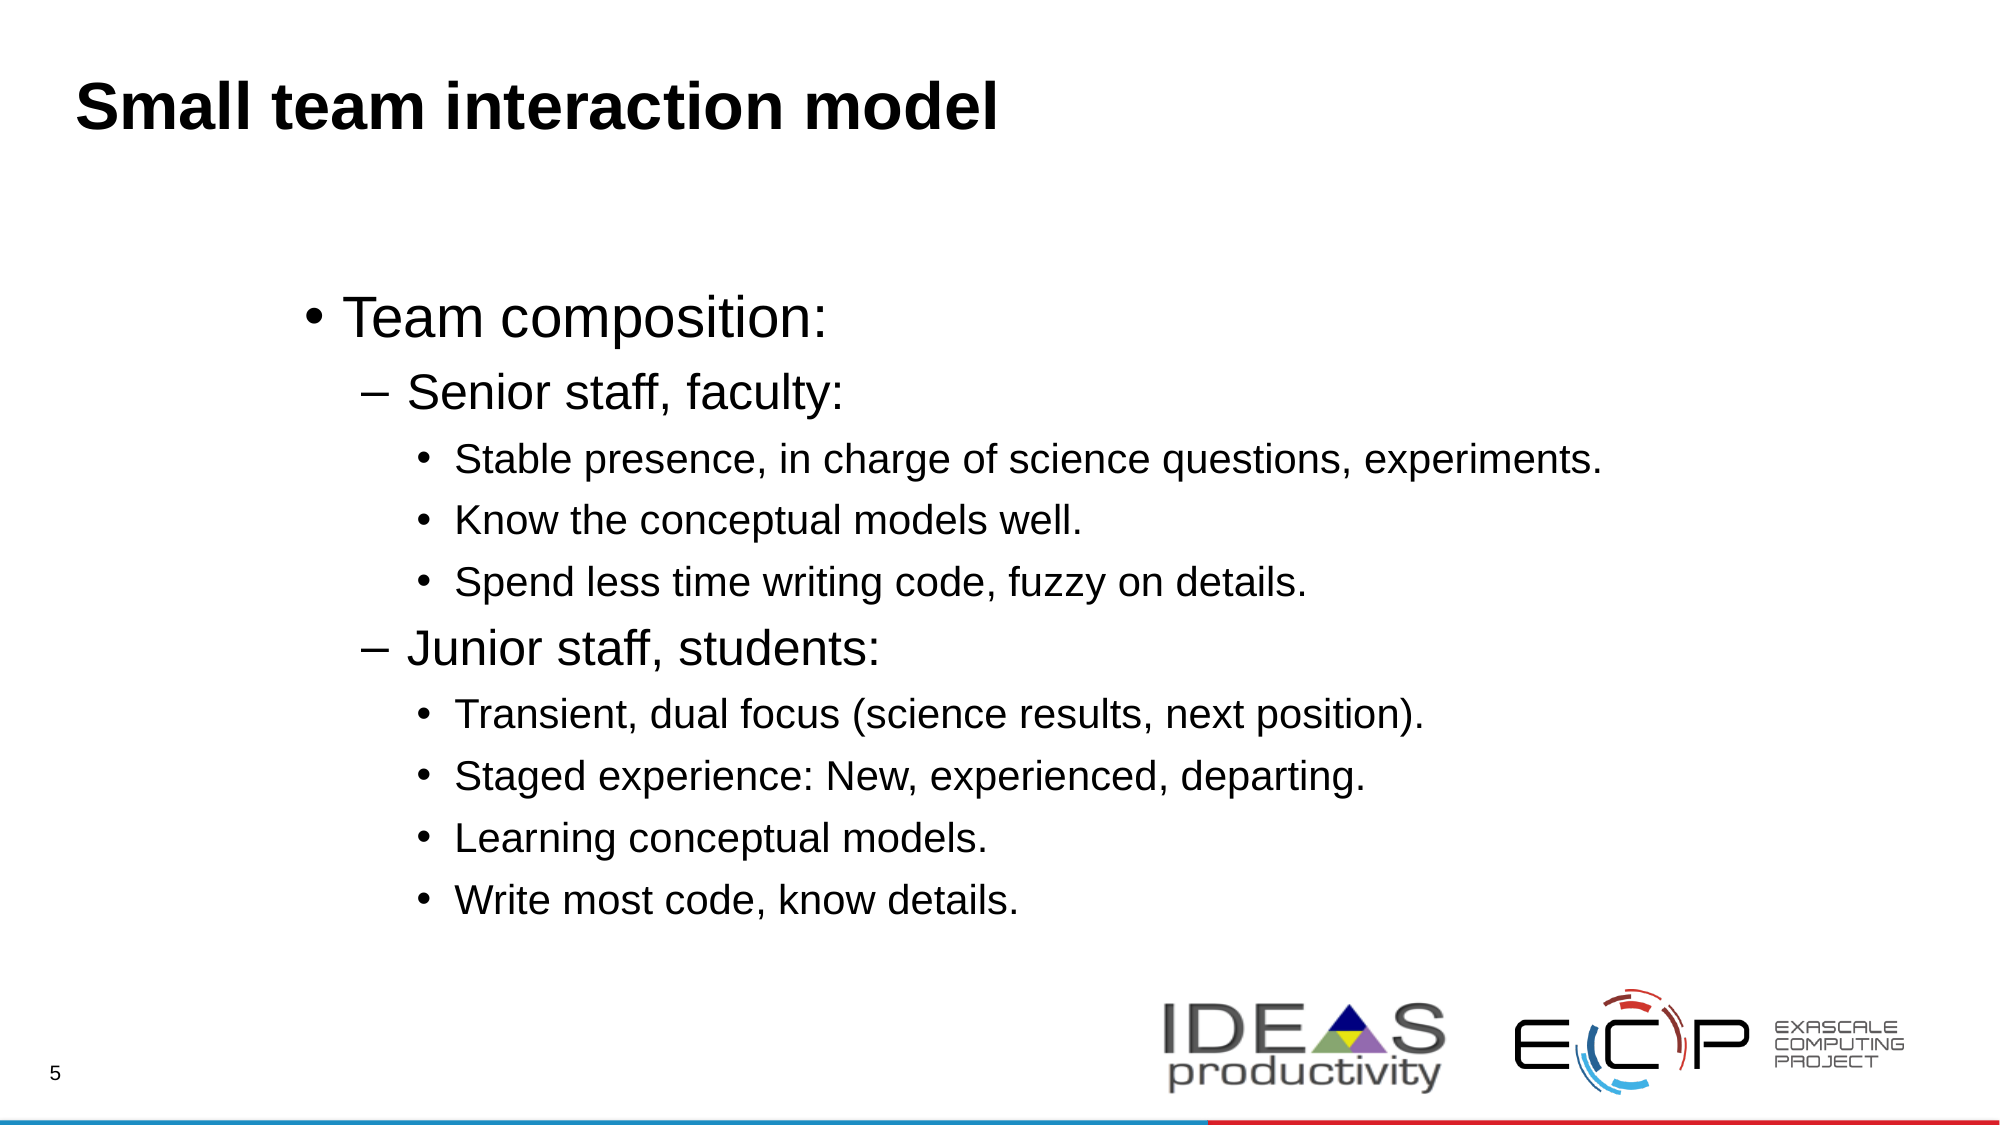

# Small team interaction model
Team composition:
Senior staff, faculty:
Stable presence, in charge of science questions, experiments.
Know the conceptual models well.
Spend less time writing code, fuzzy on details.
Junior staff, students:
Transient, dual focus (science results, next position).
Staged experience: New, experienced, departing.
Learning conceptual models.
Write most code, know details.